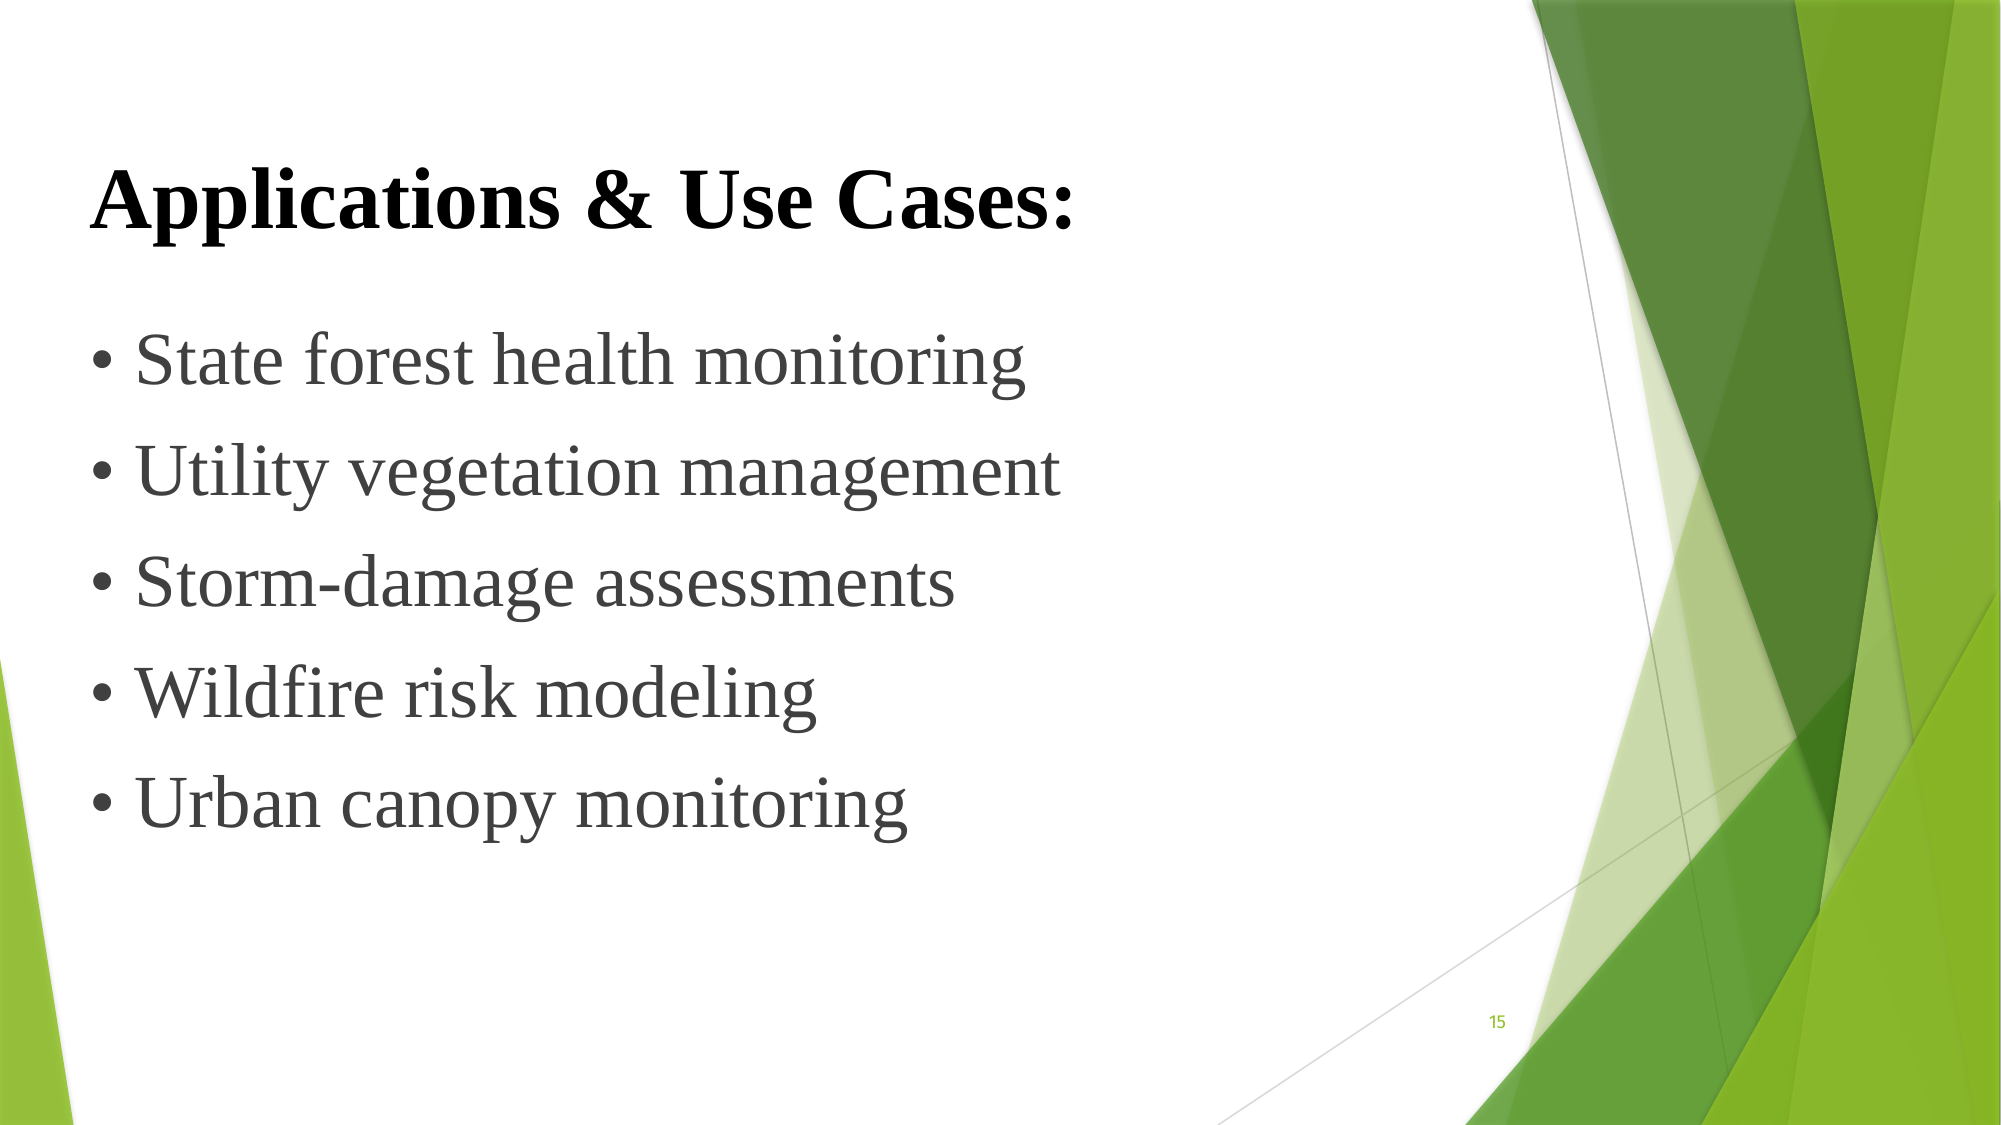

Applications & Use Cases:

• State forest health monitoring
• Utility vegetation management
• Storm-damage assessments
• Wildfire risk modeling
• Urban canopy monitoring
15